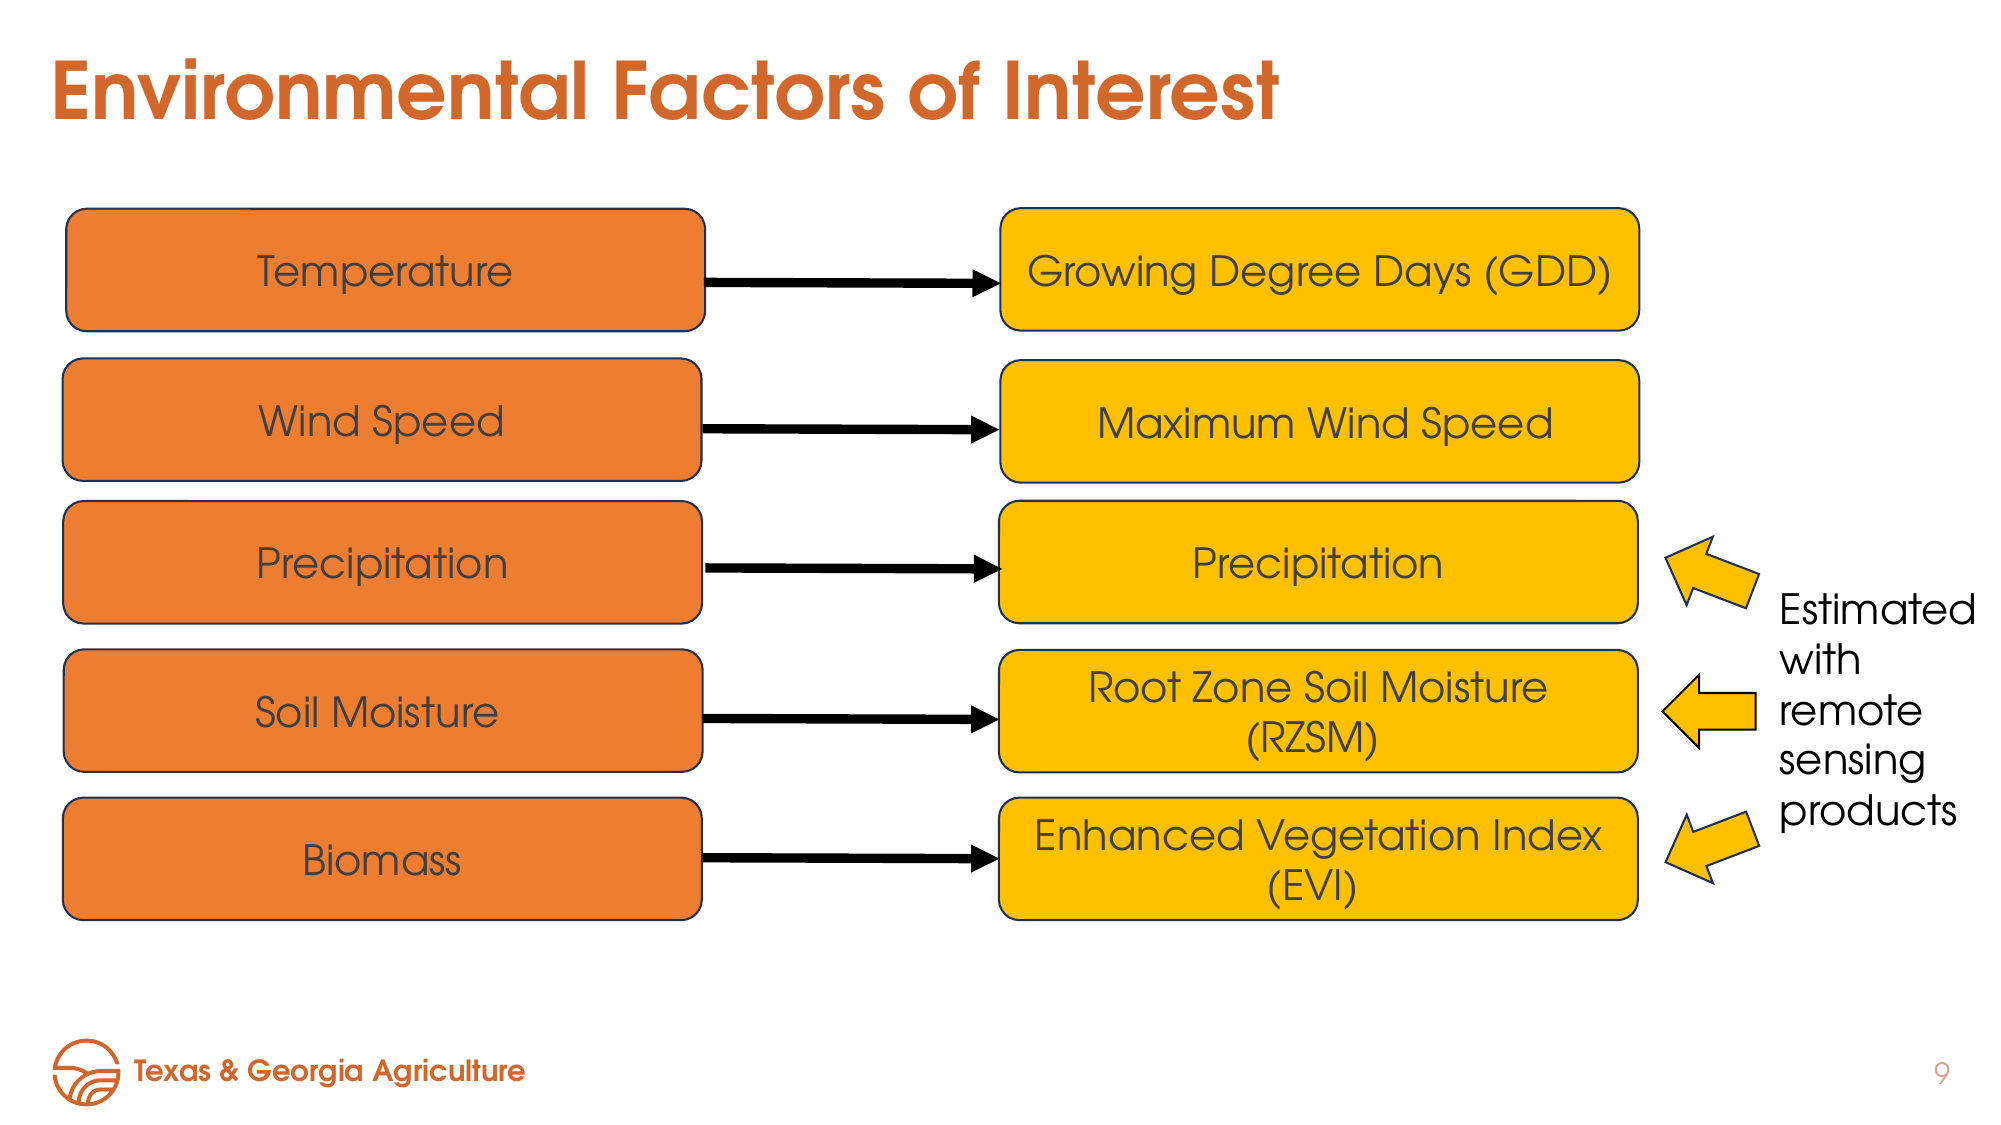

Environmental Factors of Interest
Growing Degree Days (GDD)
Temperature
Wind Speed
 Maximum Wind Speed
Precipitation
Precipitation

Estimated with remote sensing products
Soil Moisture
Root Zone Soil Moisture (RZSM)

Enhanced Vegetation Index (EVI)
Biomass

Texas & Georgia Agriculture
9